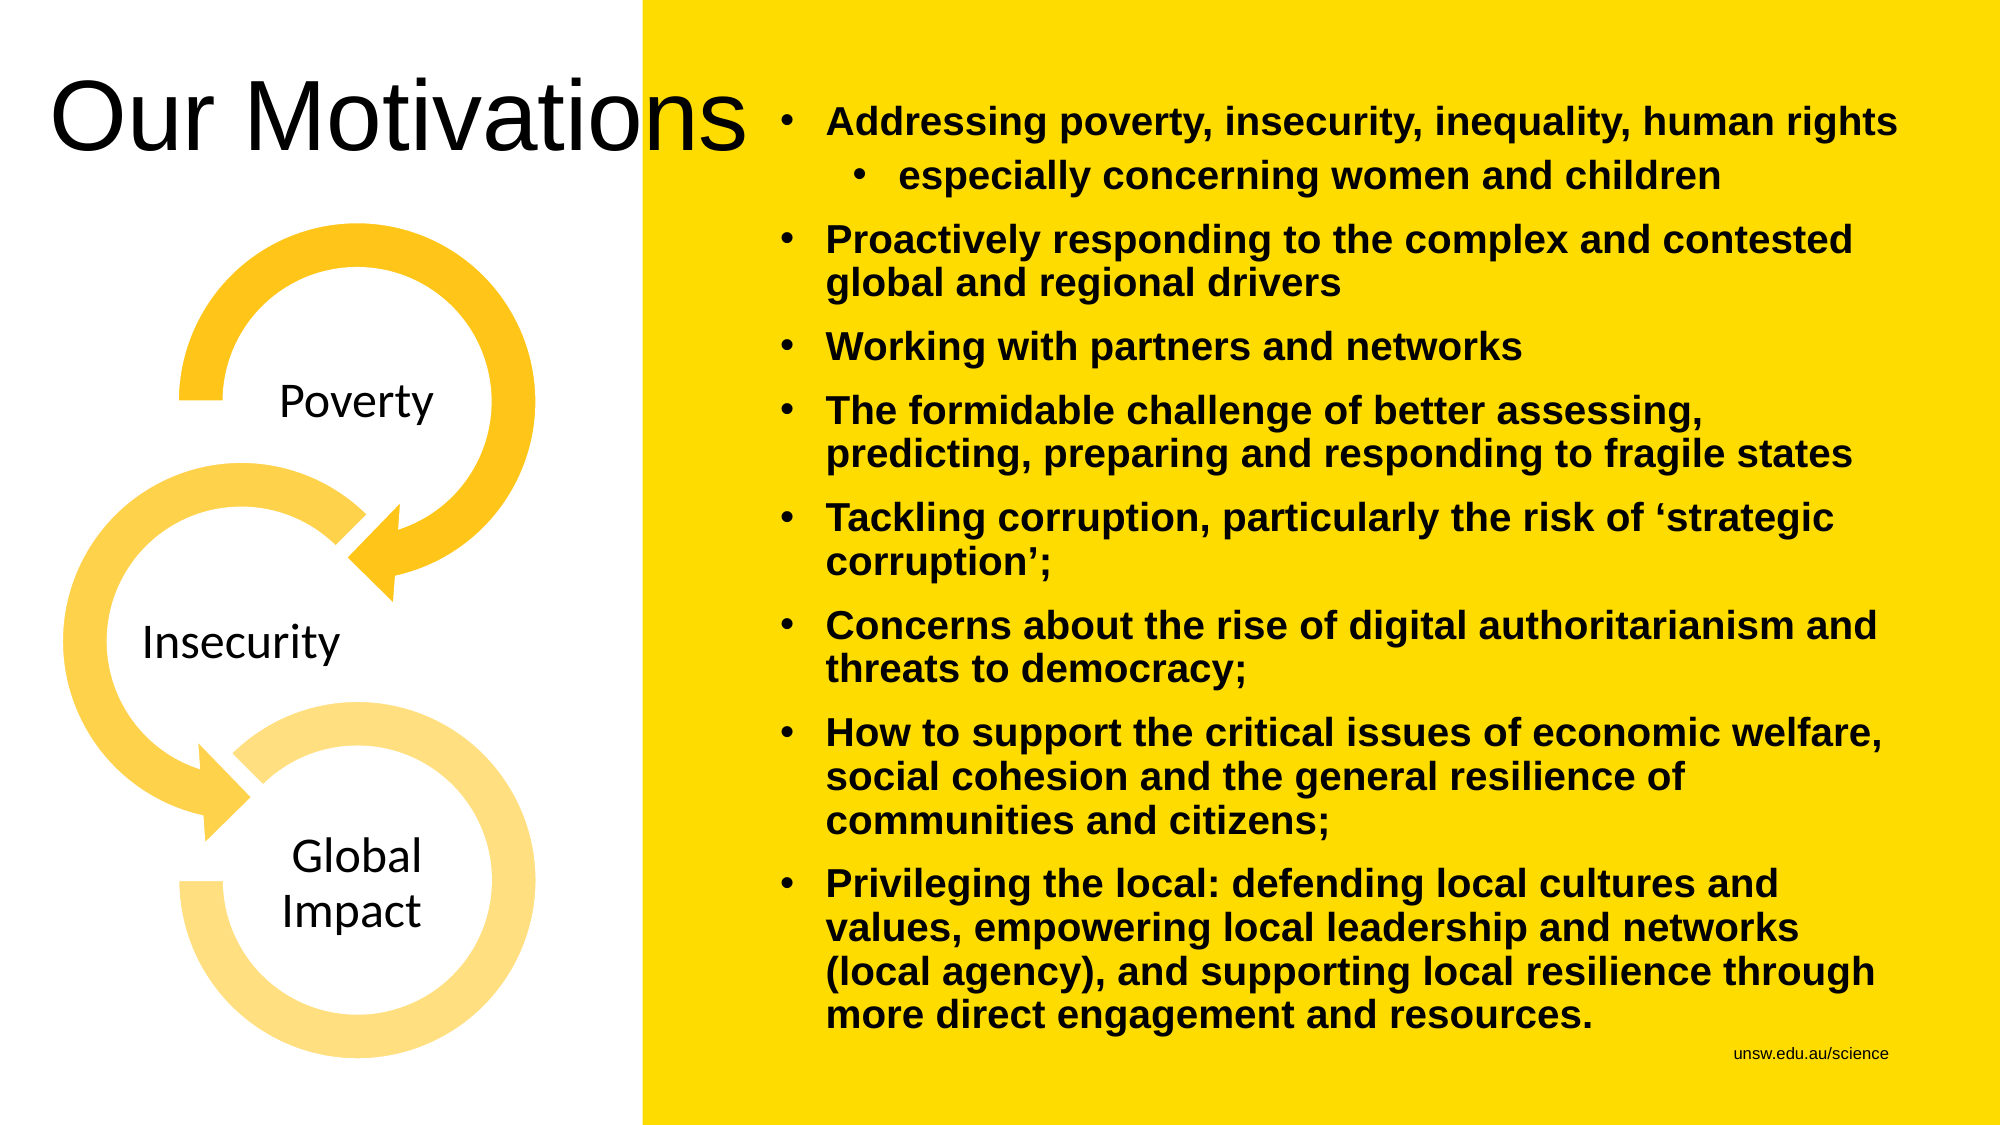

# Our Motivations
Addressing poverty, insecurity, inequality, human rights
especially concerning women and children
Proactively responding to the complex and contested global and regional drivers
Working with partners and networks
The formidable challenge of better assessing, predicting, preparing and responding to fragile states
Tackling corruption, particularly the risk of ‘strategic corruption’;
Concerns about the rise of digital authoritarianism and threats to democracy;
How to support the critical issues of economic welfare, social cohesion and the general resilience of communities and citizens;
Privileging the local: defending local cultures and values, empowering local leadership and networks (local agency), and supporting local resilience through more direct engagement and resources.

Poverty
Insecurity
Global Impact